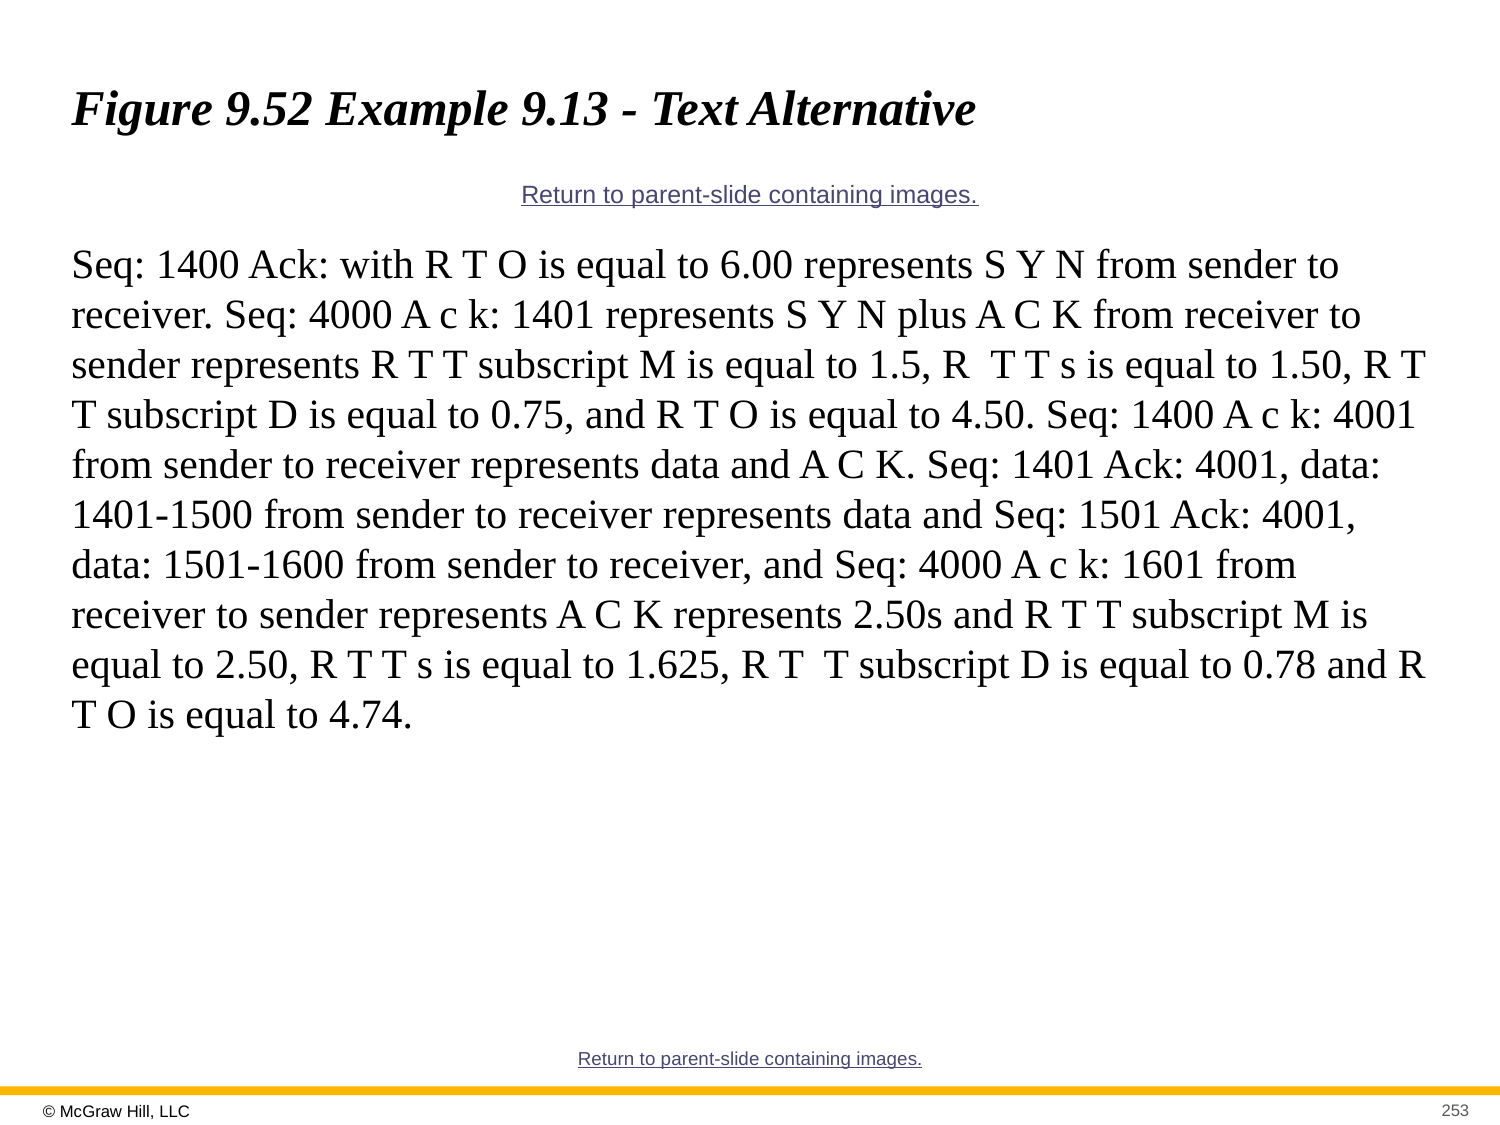

# Figure 9.52 Example 9.13 - Text Alternative
Return to parent-slide containing images.
Seq: 1400 Ack: with R T O is equal to 6.00 represents S Y N from sender to receiver. Seq: 4000 A c k: 1401 represents S Y N plus A C K from receiver to sender represents R T T subscript M is equal to 1.5, R  T T s is equal to 1.50, R T T subscript D is equal to 0.75, and R T O is equal to 4.50. Seq: 1400 A c k: 4001 from sender to receiver represents data and A C K. Seq: 1401 Ack: 4001, data: 1401-1500 from sender to receiver represents data and Seq: 1501 Ack: 4001, data: 1501-1600 from sender to receiver, and Seq: 4000 A c k: 1601 from receiver to sender represents A C K represents 2.50s and R T T subscript M is equal to 2.50, R T T s is equal to 1.625, R T  T subscript D is equal to 0.78 and R T O is equal to 4.74.
Return to parent-slide containing images.
253